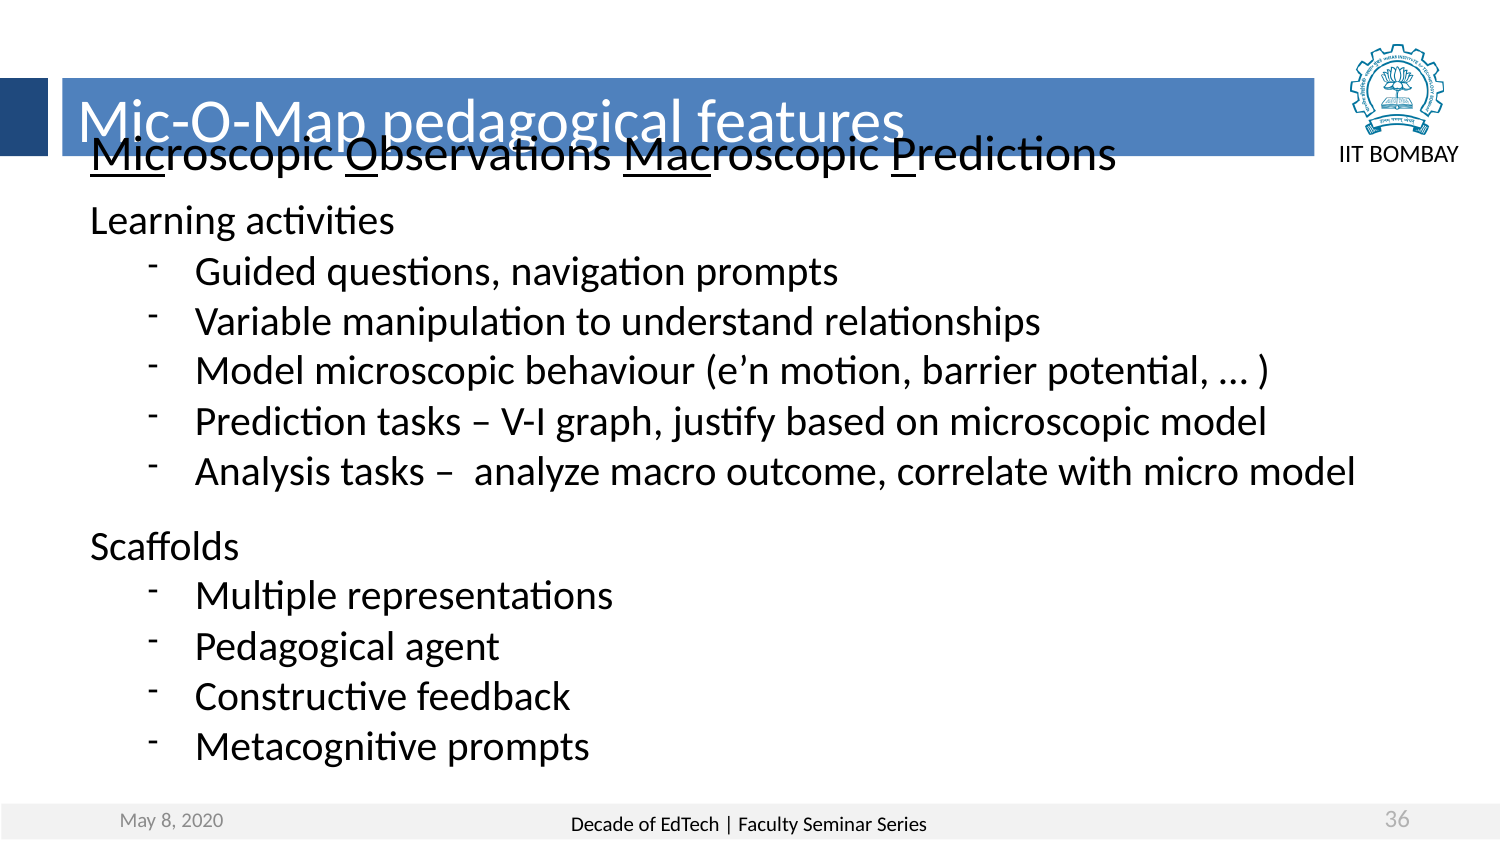

Mic-O-Map pedagogical features
Microscopic Observations Macroscopic Predictions
Learning activities
Guided questions, navigation prompts
Variable manipulation to understand relationships
Model microscopic behaviour (e’n motion, barrier potential, … )
Prediction tasks – V-I graph, justify based on microscopic model
Analysis tasks –  analyze macro outcome, correlate with micro model
Scaffolds
Multiple representations
Pedagogical agent
Constructive feedback
Metacognitive prompts

May 8, 2020
36